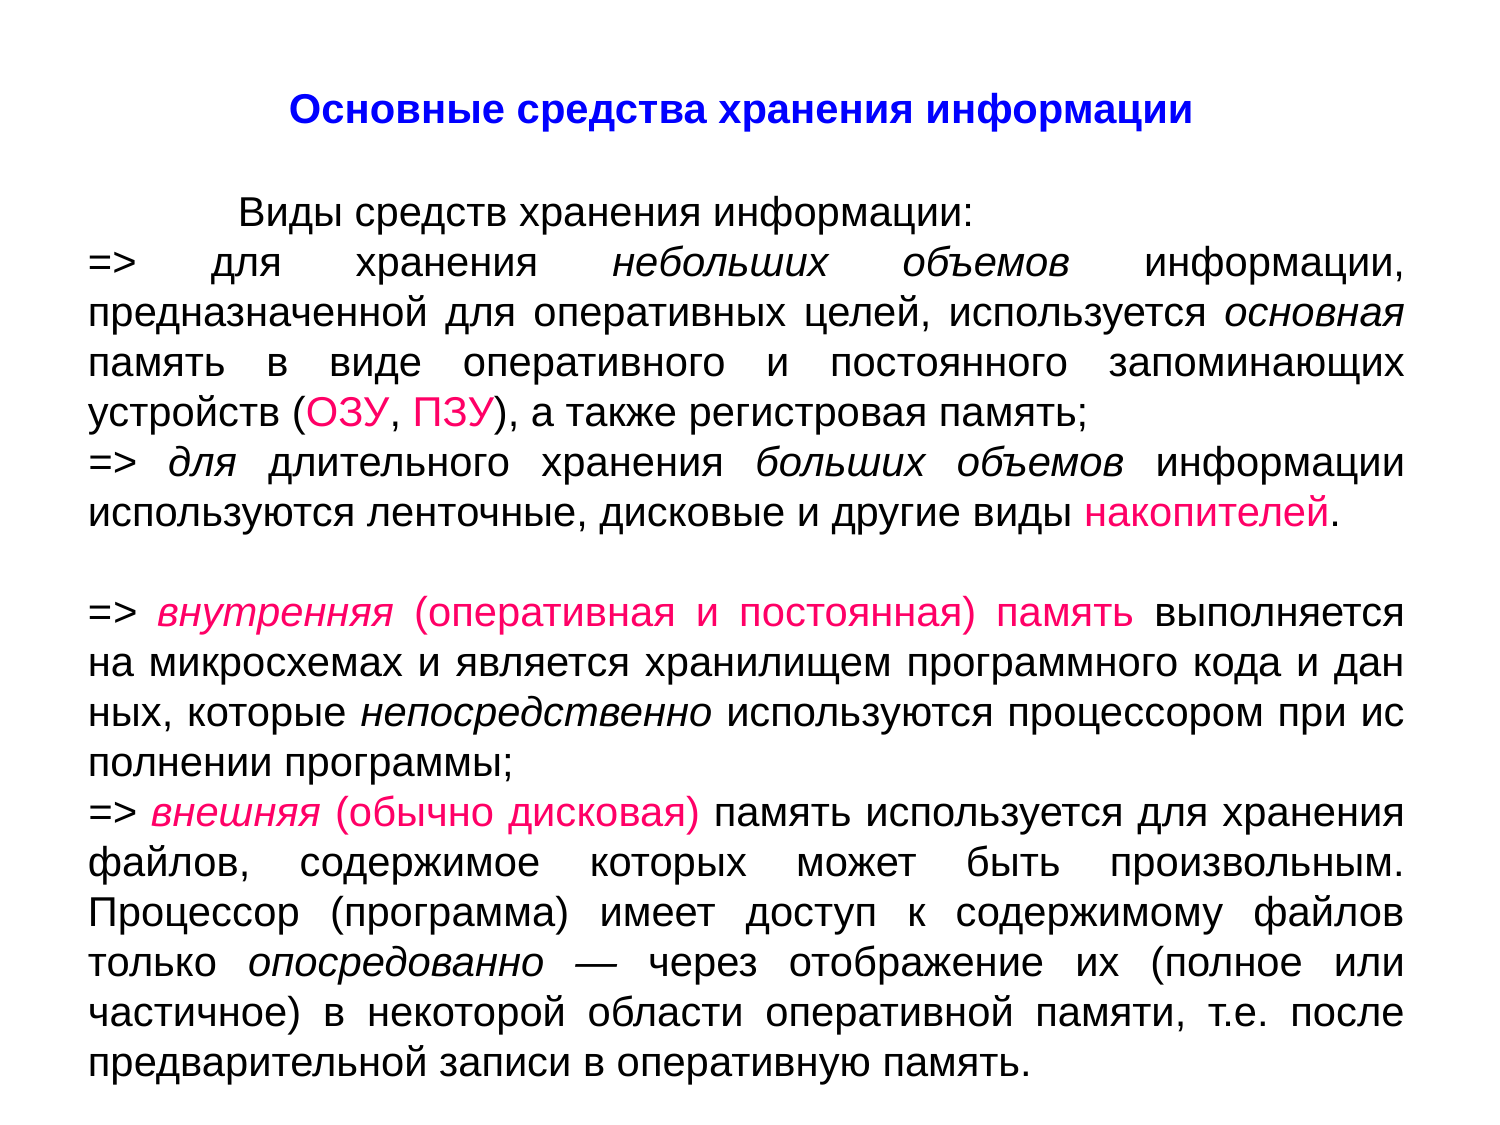

Основные средства хранения информации
	Виды средств хранения информации:
=> для хранения небольших объемов информации, предназначенной для оперативных целей, используется основная память в виде опе­ративного и постоянного запоминающих устройств (ОЗУ, ПЗУ), а также регистровая память;
=> для длительного хранения больших объемов информации использу­ются ленточные, дисковые и другие виды накопителей.

=> внутренняя (оперативная и постоянная) память выполняется на микросхемах и является хранилищем программного кода и дан­ных, которые непосредственно используются процессором при ис­полнении программы;
=> внешняя (обычно дисковая) память используется для хранения фай­лов, содержимое которых может быть произвольным. Процессор (программа) имеет доступ к содержимому файлов только опосредо­ванно — через отображение их (полное или частичное) в некоторой области оперативной памяти, т.е. после предварительной записи в оперативную память.